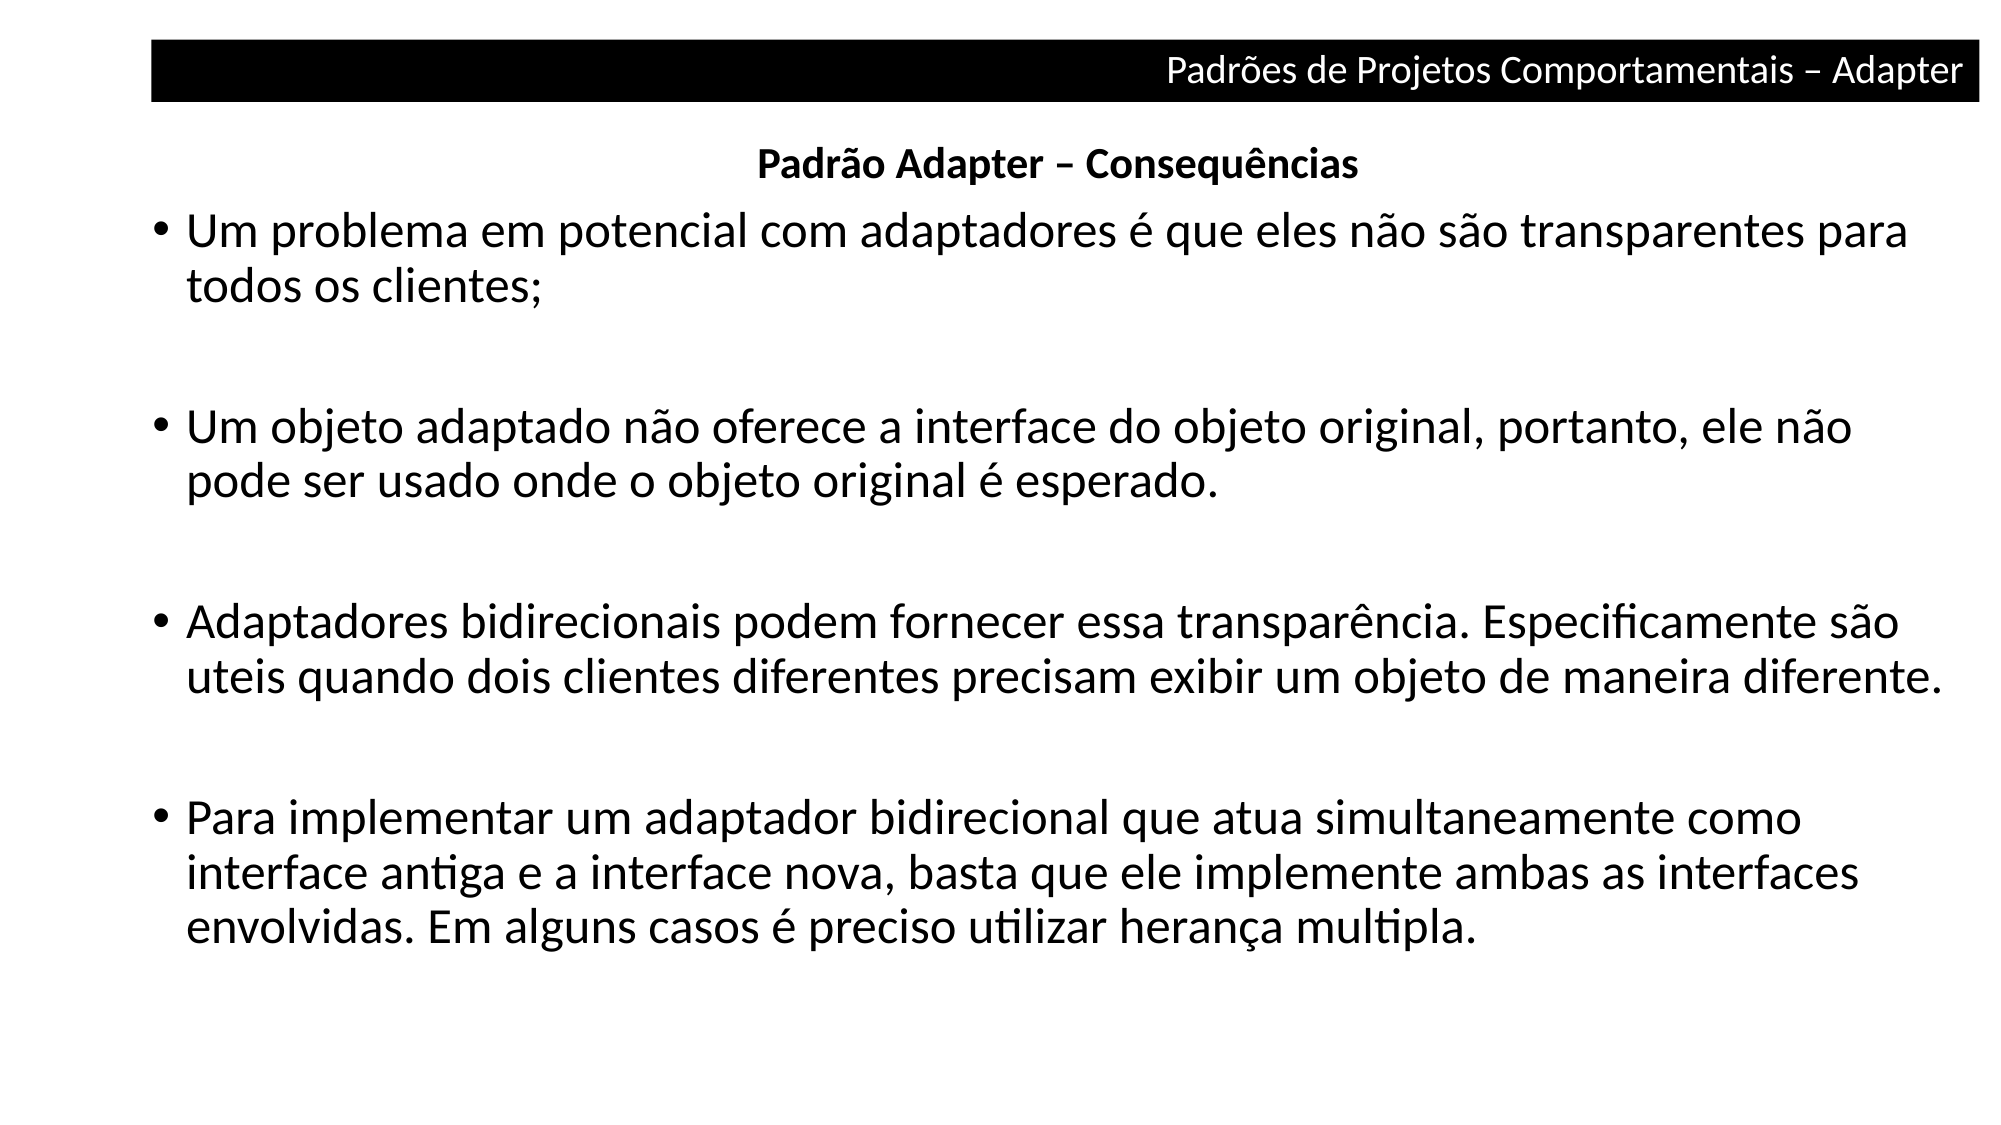

Padrões de Projetos Comportamentais – Adapter
Padrão Adapter – Consequências
Um problema em potencial com adaptadores é que eles não são transparentes para todos os clientes;

Um objeto adaptado não oferece a interface do objeto original, portanto, ele não pode ser usado onde o objeto original é esperado.

Adaptadores bidirecionais podem fornecer essa transparência. Especificamente são uteis quando dois clientes diferentes precisam exibir um objeto de maneira diferente.

Para implementar um adaptador bidirecional que atua simultaneamente como interface antiga e a interface nova, basta que ele implemente ambas as interfaces envolvidas. Em alguns casos é preciso utilizar herança multipla.